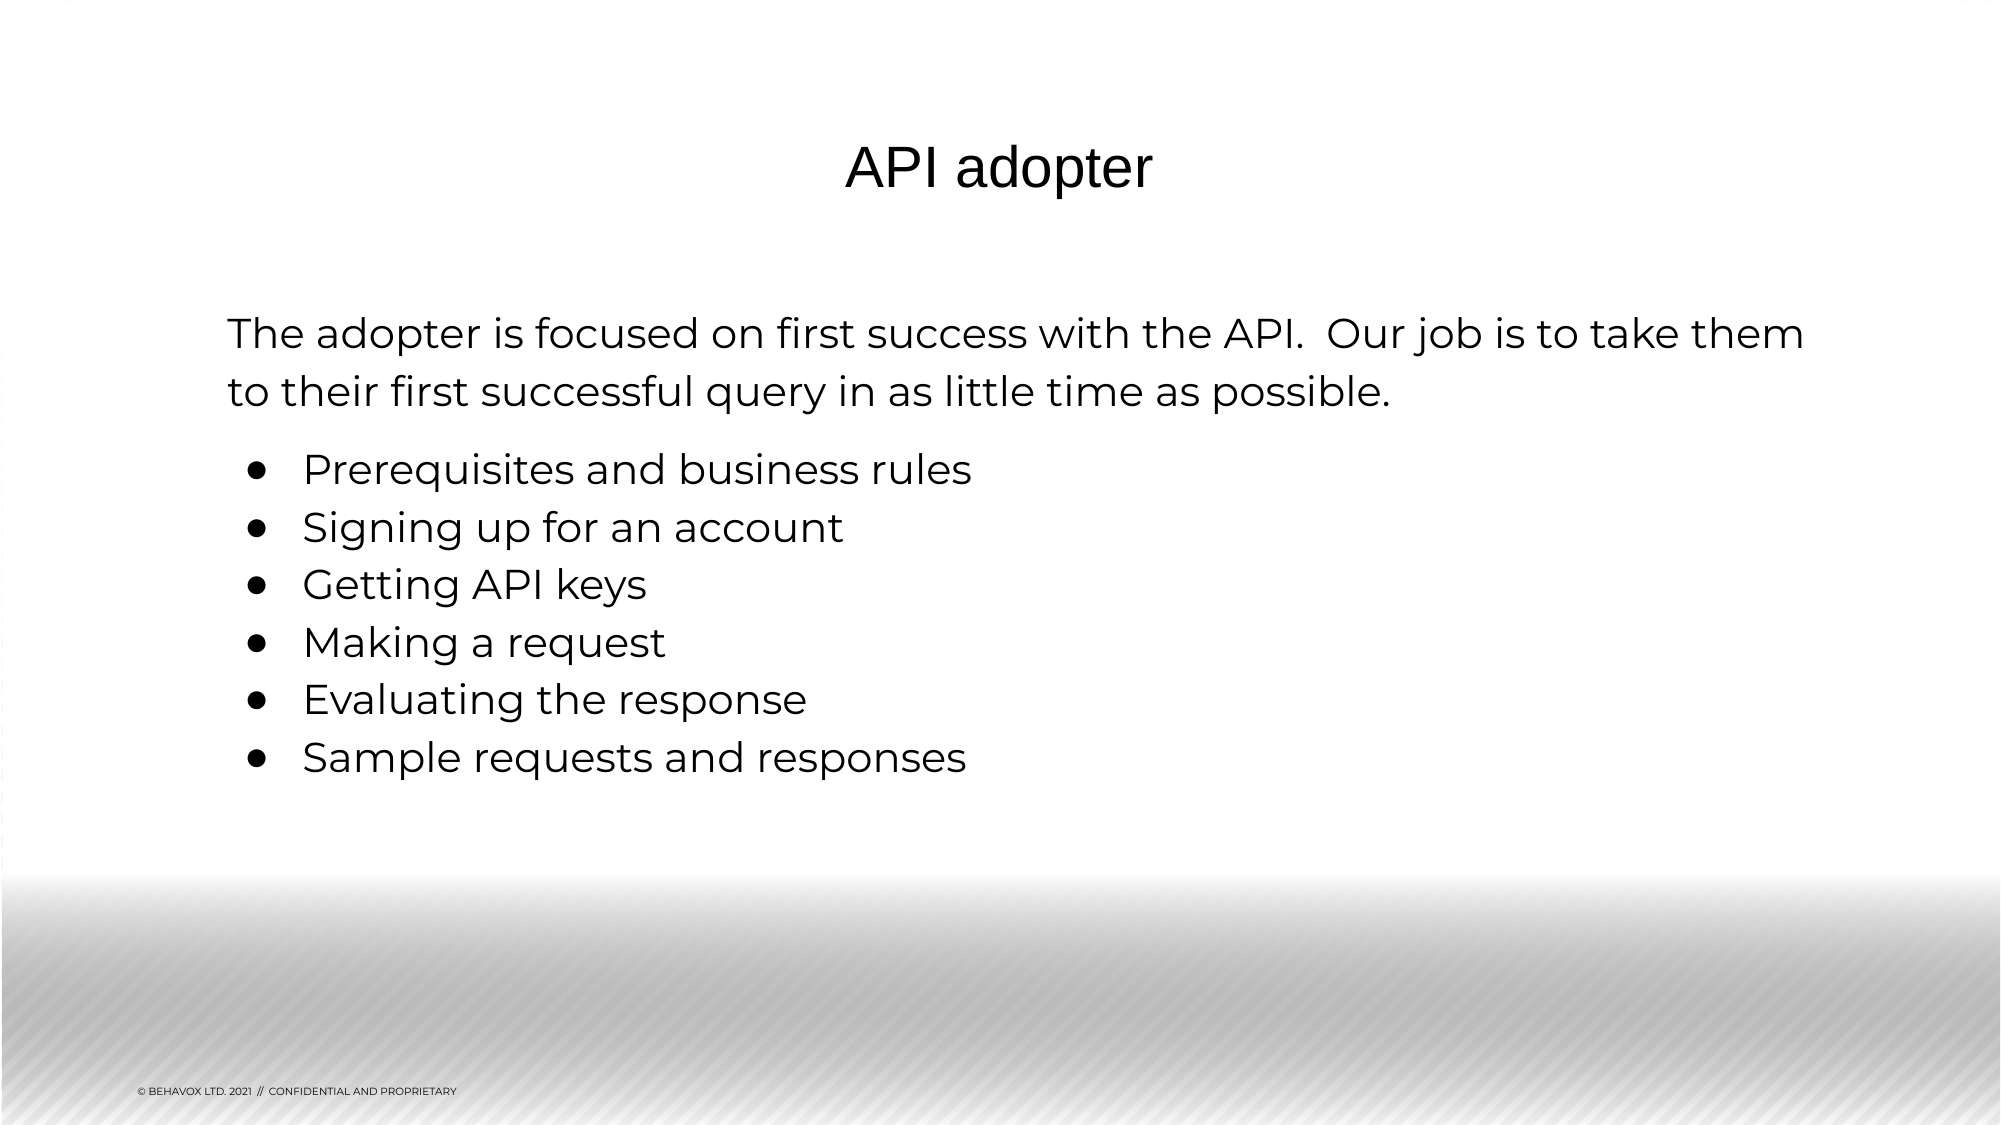

# API adopter
The adopter is focused on first success with the API.  Our job is to take them to their first successful query in as little time as possible.
Prerequisites and business rules
Signing up for an account
Getting API keys
Making a request
Evaluating the response
Sample requests and responses